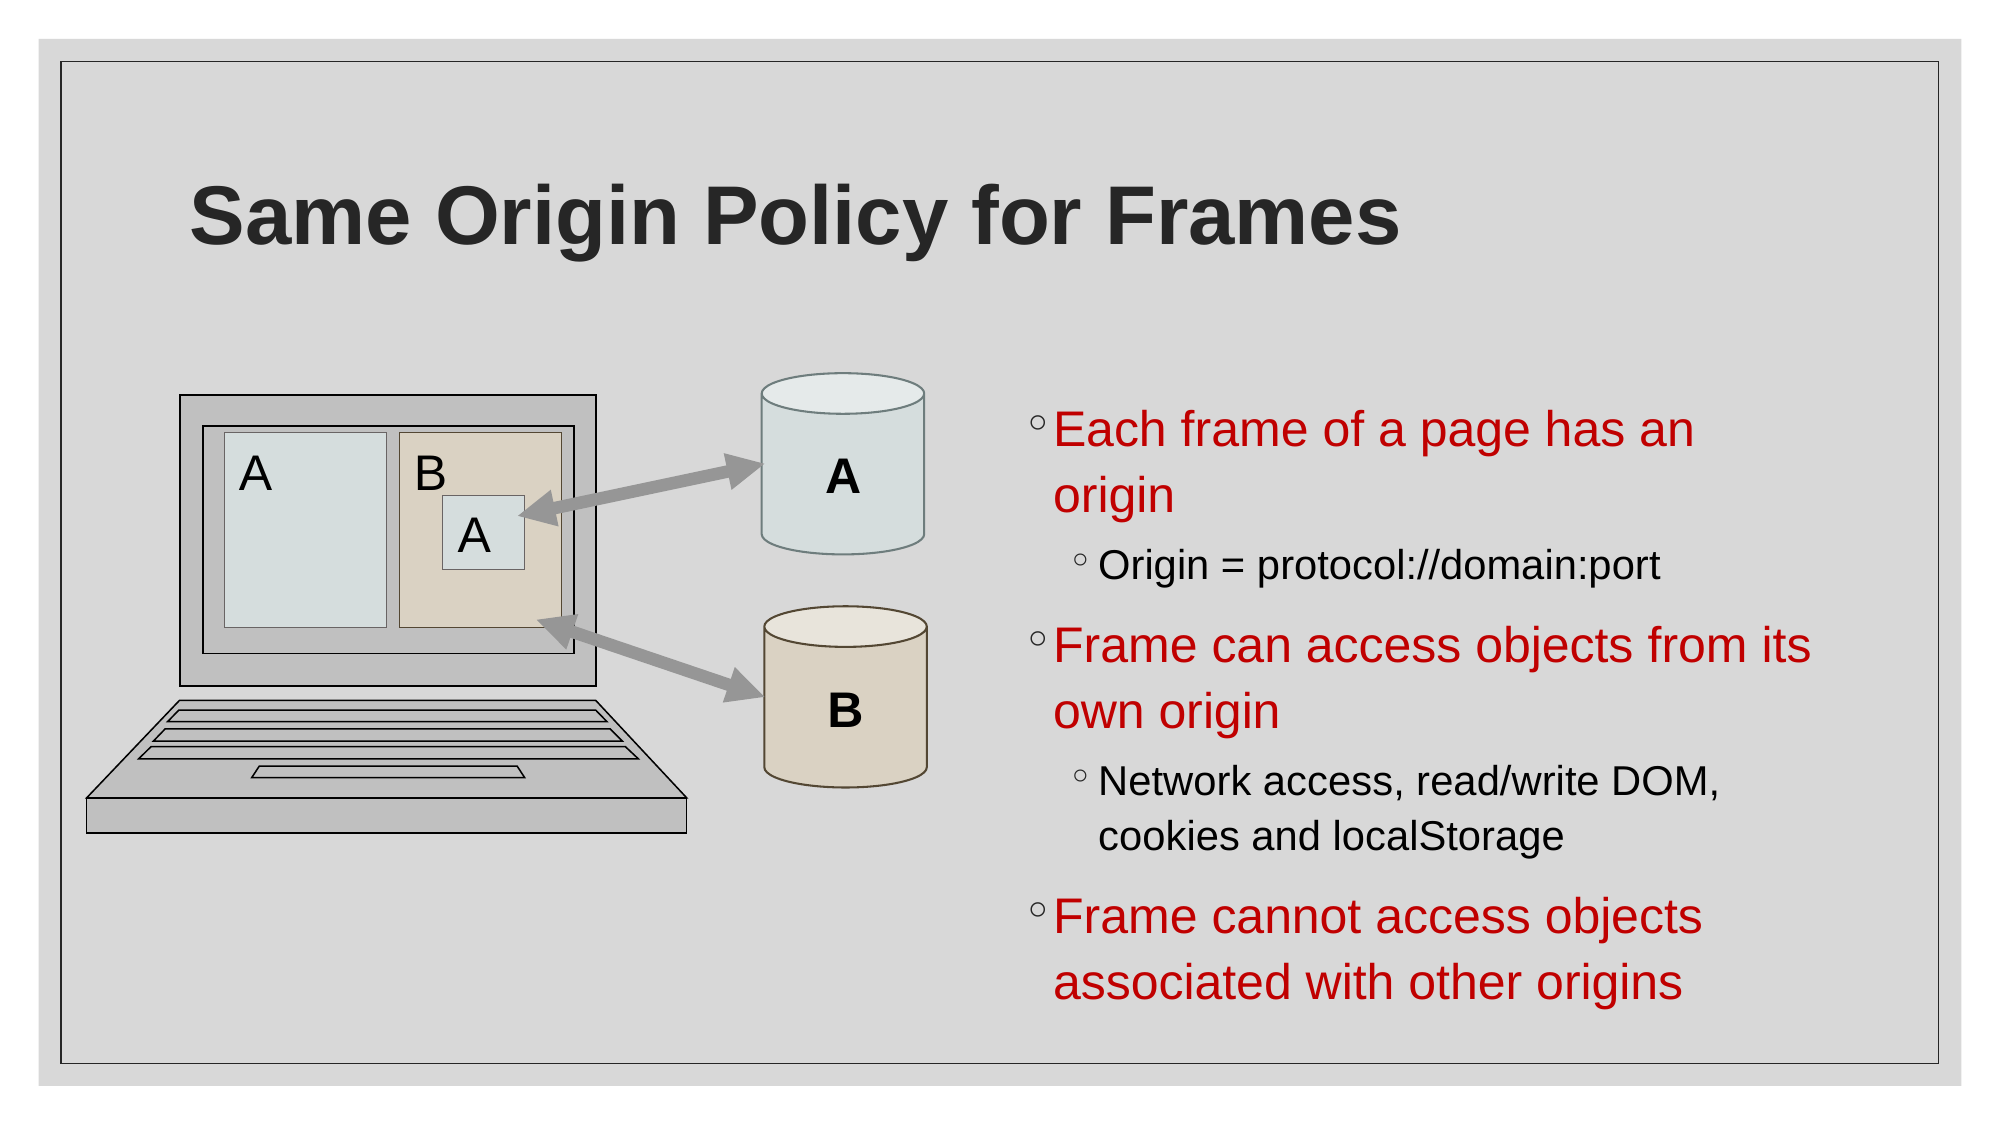

# Same Origin Policy for Frames
A
Each frame of a page has an origin
Origin = protocol://domain:port
Frame can access objects from its own origin
Network access, read/write DOM, cookies and localStorage
Frame cannot access objects associated with other origins

A

B

A

B